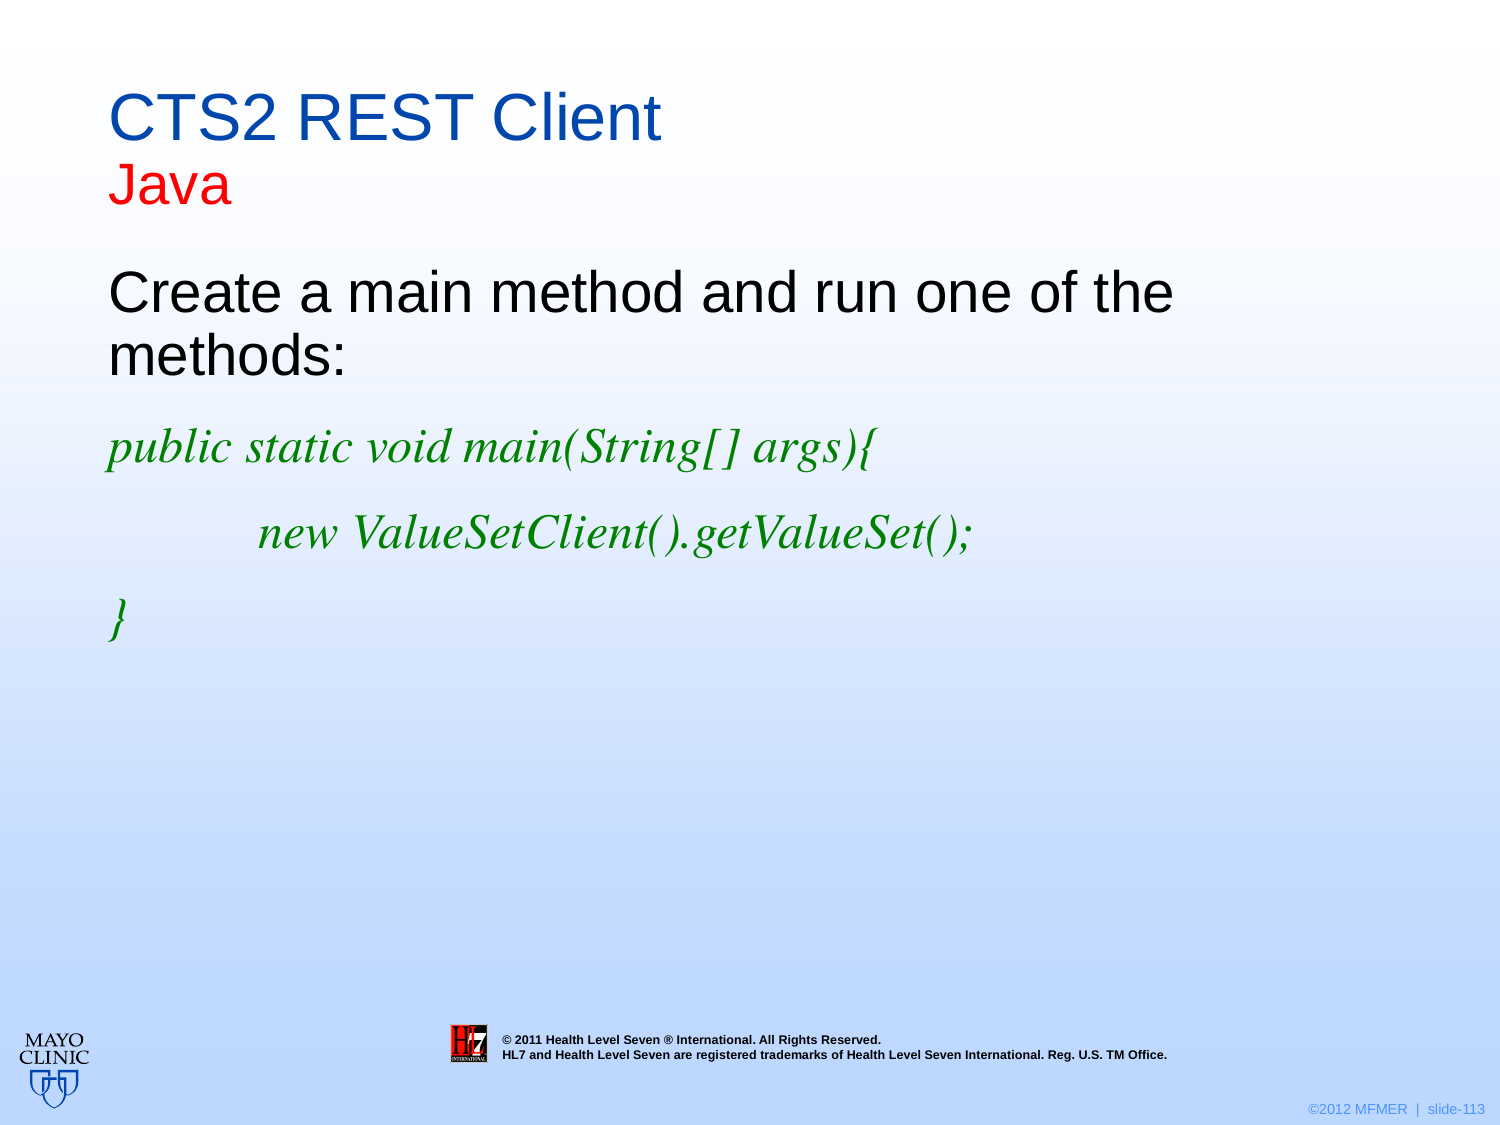

# CTS2 REST Client Java
Create a main method and run one of the methods:
public static void main(String[] args){
	new ValueSetClient().getValueSet();
}